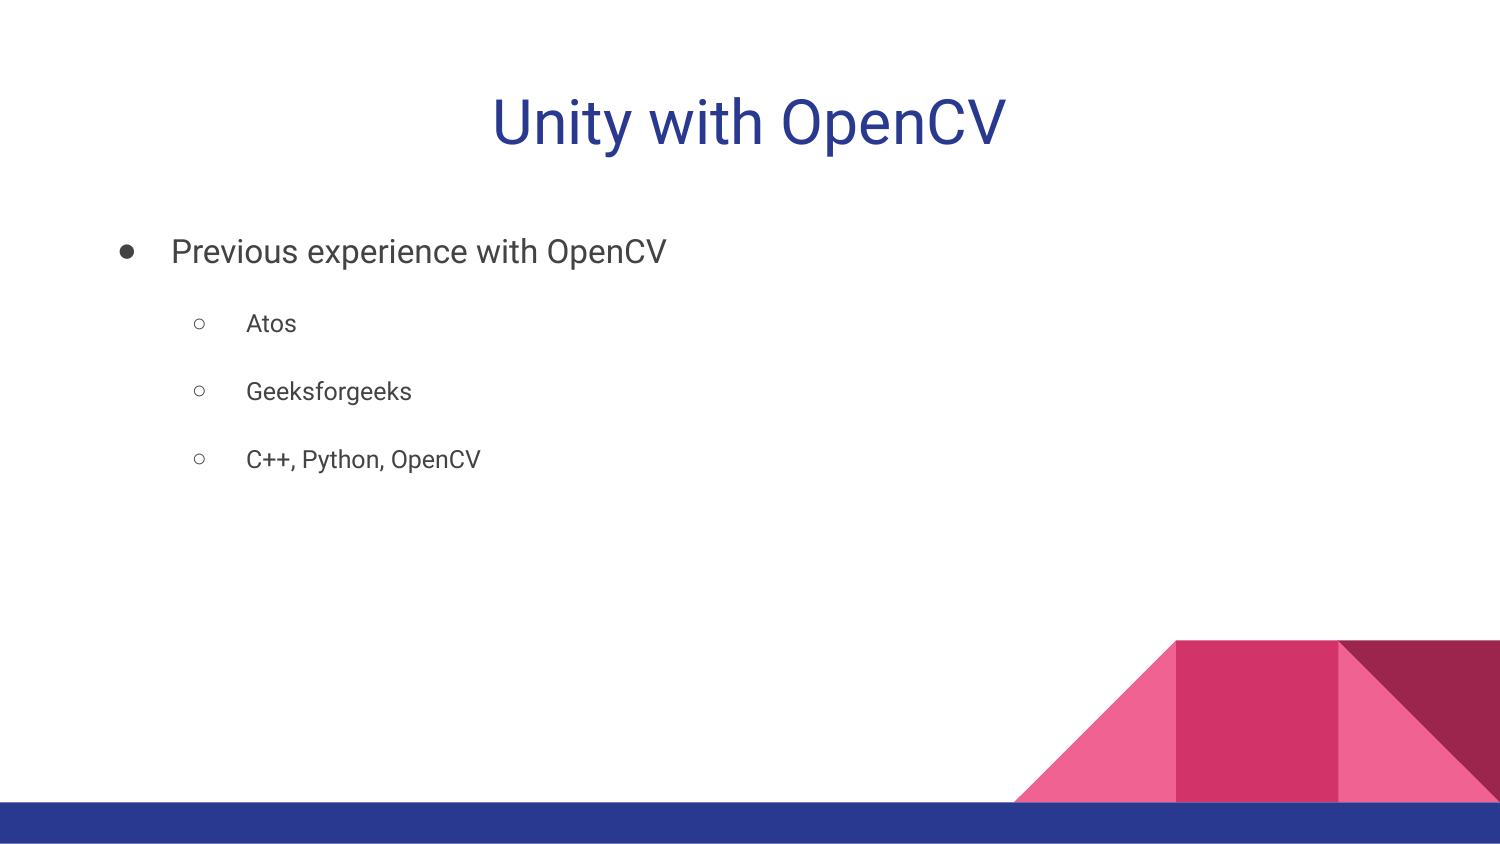

# Unity with OpenCV
Previous experience with OpenCV
Atos
Geeksforgeeks
C++, Python, OpenCV